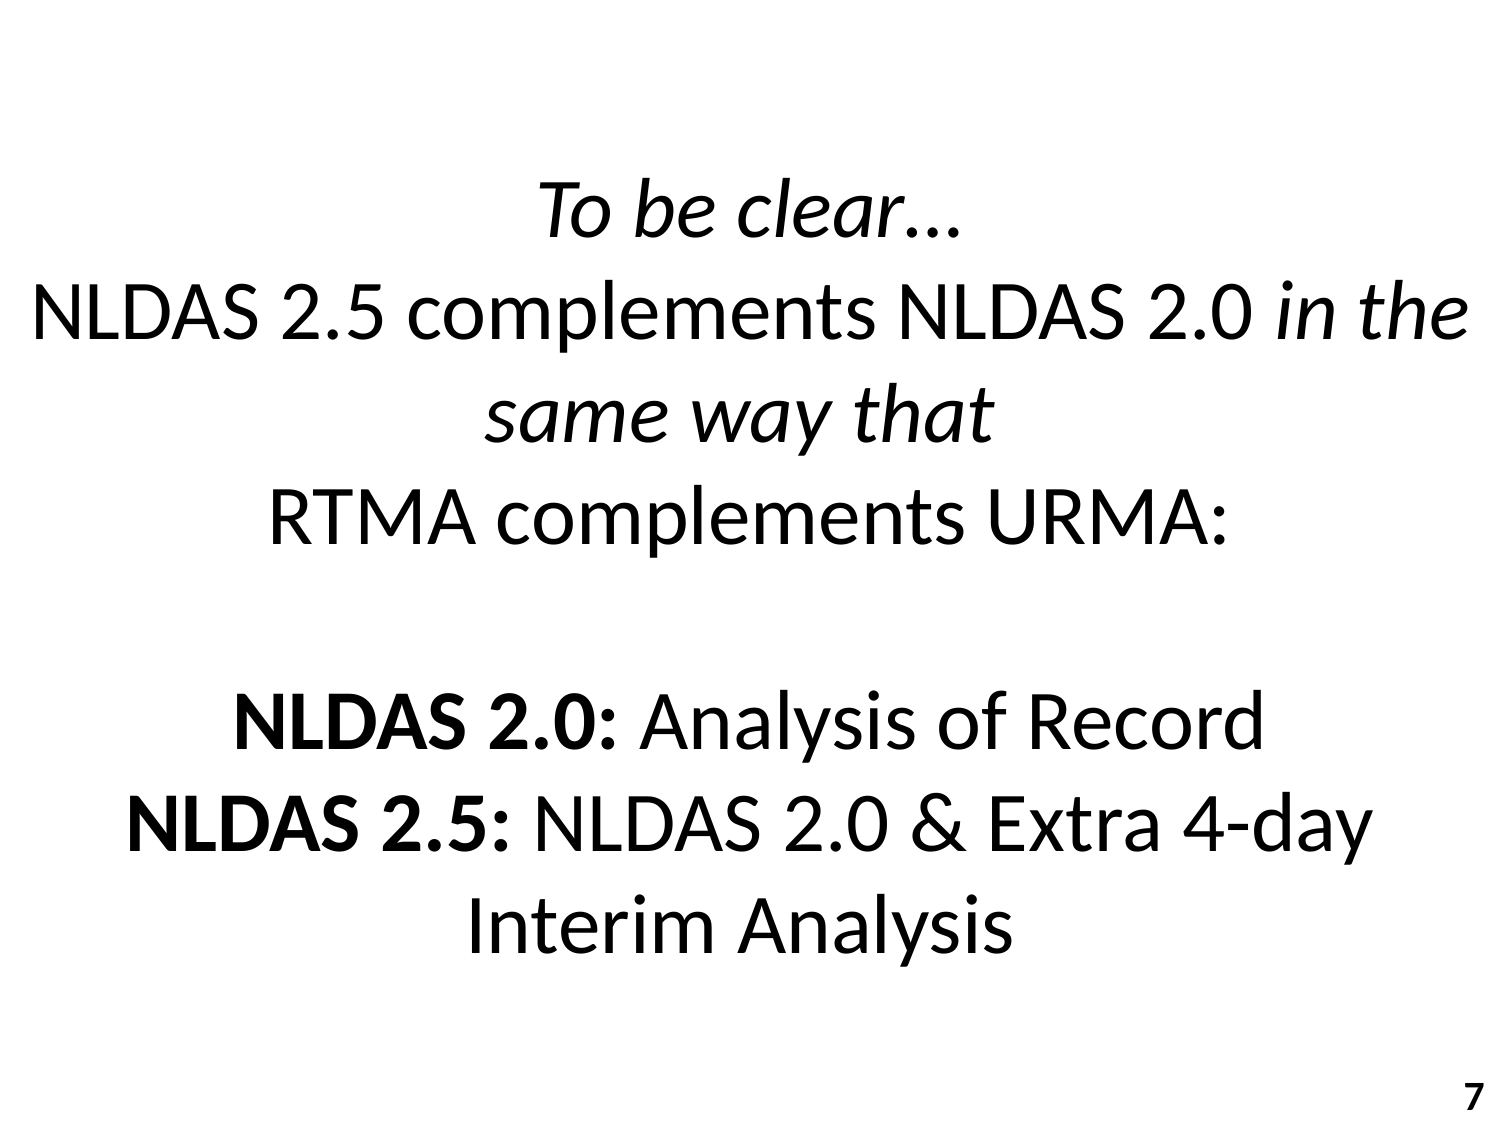

# To be clear… NLDAS 2.5 complements NLDAS 2.0 in the same way that RTMA complements URMA: NLDAS 2.0: Analysis of Record NLDAS 2.5: NLDAS 2.0 & Extra 4-day Interim Analysis
7